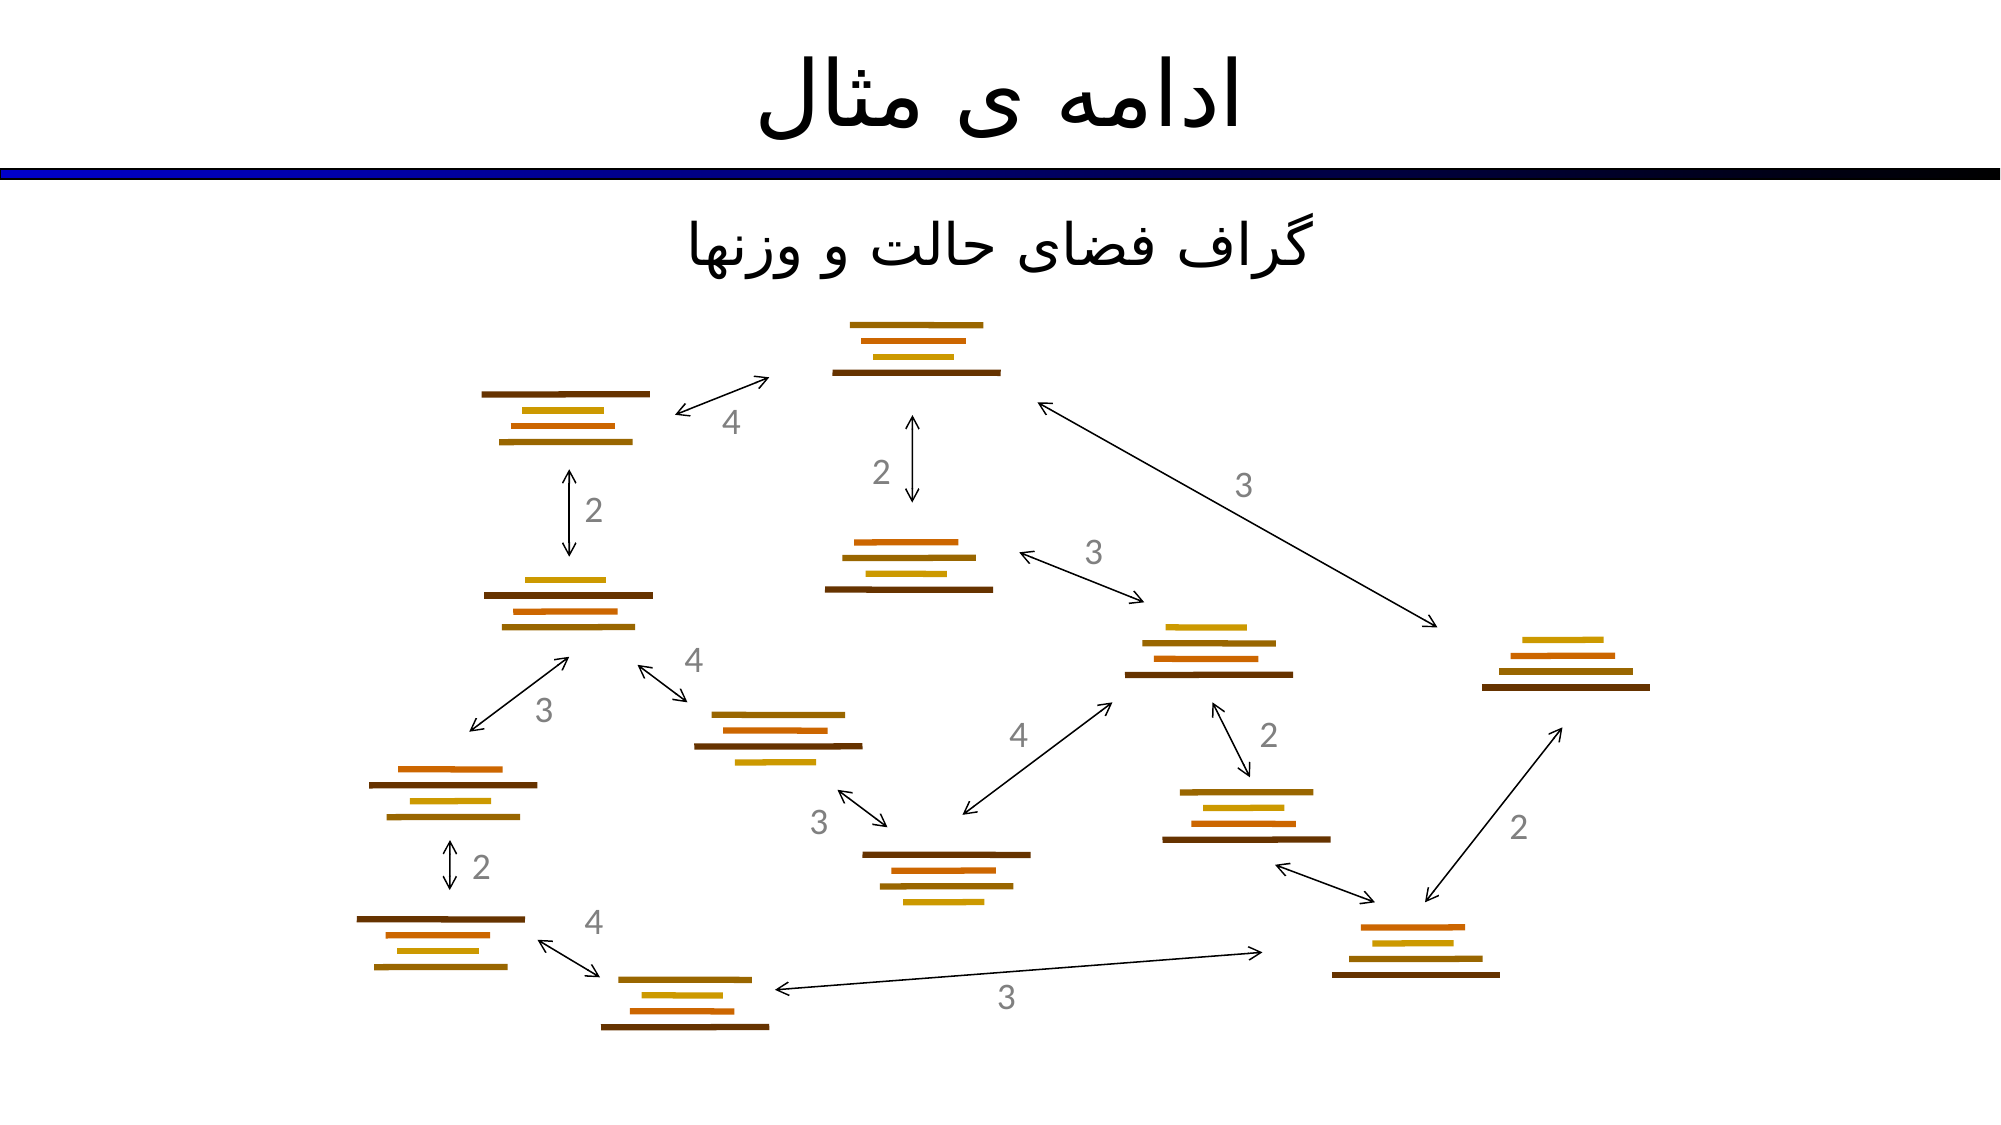

# ادامه ی مثال
گراف فضای حالت و وزنها
4
2
3
2
3
4
3
4
2
3
2
2
4
3